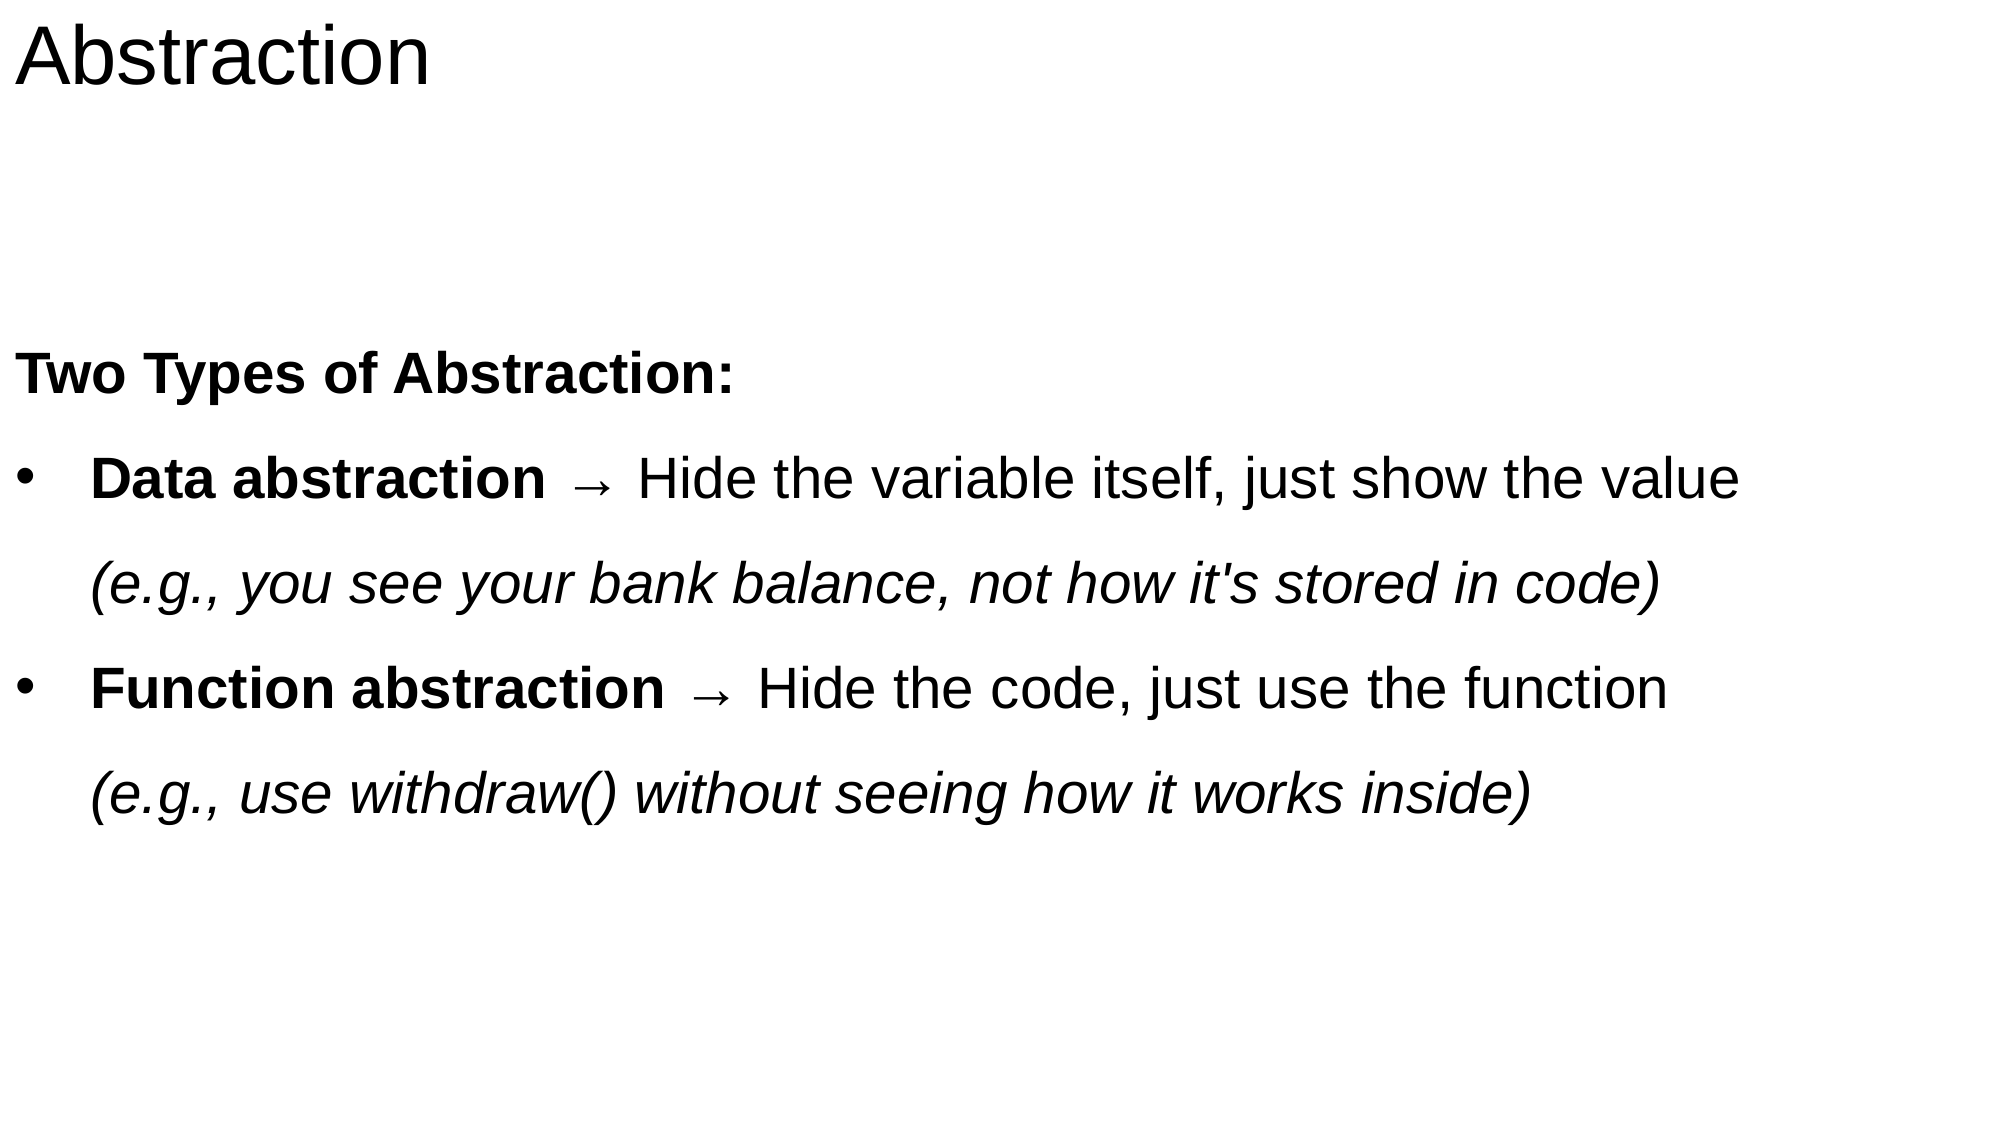

# Abstraction
Two Types of Abstraction:
Data abstraction → Hide the variable itself, just show the value
(e.g., you see your bank balance, not how it's stored in code)
Function abstraction → Hide the code, just use the function
(e.g., use withdraw() without seeing how it works inside)